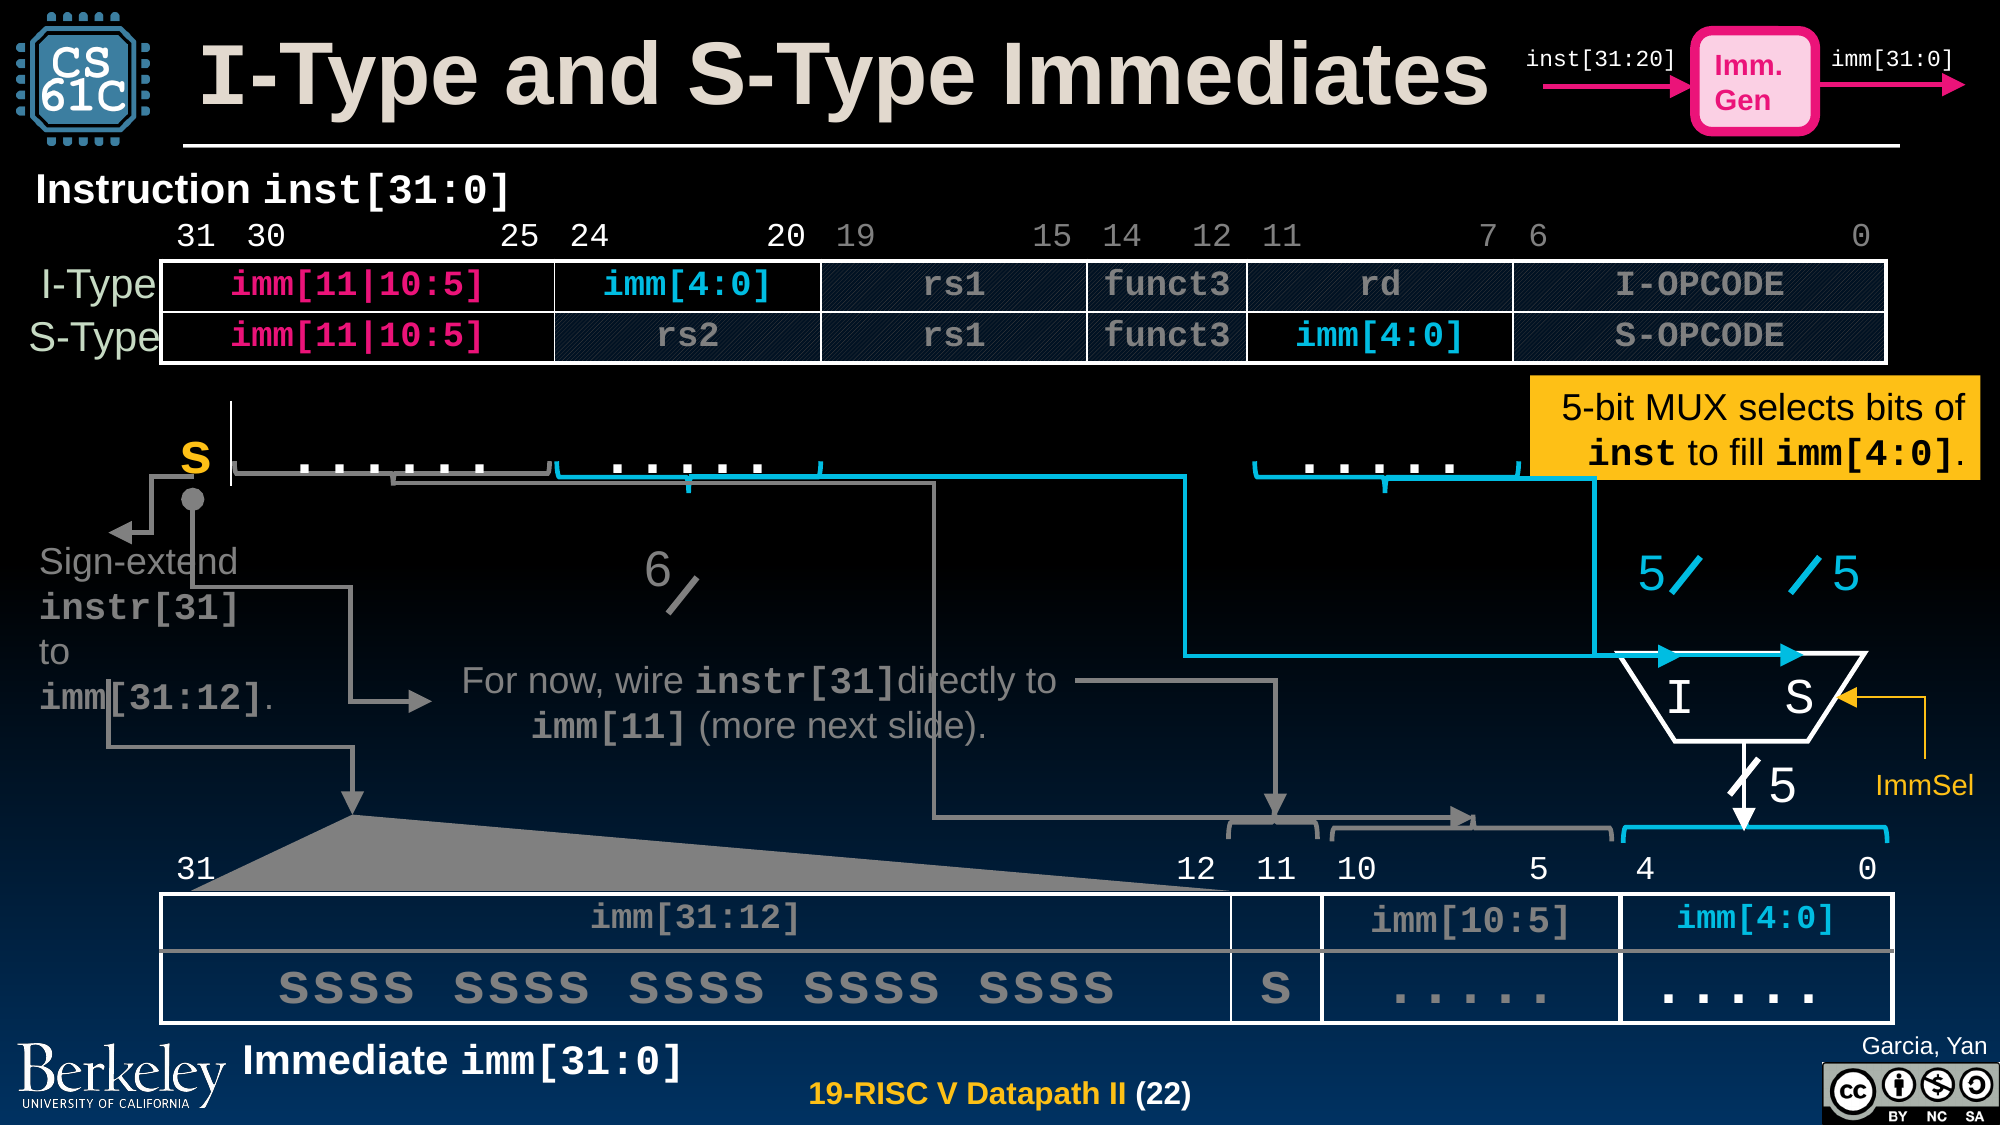

# I-Type and S-Type Immediates
Imm. Gen
inst[31:20]
imm[31:0]
Instruction inst[31:0]
| 31 | 30 |  |  | 25 | 24 |  | 20 | 19 |  | 15 | 14 | 12 | 11 |  | 7 | 6 |  |  |  | 0 |
| --- | --- | --- | --- | --- | --- | --- | --- | --- | --- | --- | --- | --- | --- | --- | --- | --- | --- | --- | --- | --- |
| imm[11|10:5] | imm[10:0] |  |  |  | imm[4:0] |  |  | rs1 |  |  | funct3 |  | rd |  |  | I-OPCODE |  |  |  |  |
| imm[11|10:5] | imm[10:0] |  |  |  | rs2 |  |  | rs1 |  |  | funct3 |  | imm[4:0] |  |  | S-OPCODE |  |  |  |  |
|  |  |  |  |  |  |  |  |  |  |  |  |  |  |  |  |  |  |  |  |  |
| s | ...... |  |  |  | ..... |  |  |  |  |  |  |  | ..... |  |  |  |  |  |  |  |
I-Type
S-Type

5-bit MUX selects bits of inst to fill imm[4:0].

I   S
5
ImmSel
5
5
6
Sign-extend instr[31] to imm[31:12].
For now, wire instr[31]directly to imm[11] (more next slide).

| 31 |  |  |  |  |  |  |  |  |  |  |  | 12 | 11 | 10 |  | 5 | 4 |  |  | 0 |
| --- | --- | --- | --- | --- | --- | --- | --- | --- | --- | --- | --- | --- | --- | --- | --- | --- | --- | --- | --- | --- |
| imm[31:12] |  |  |  |  |  |  |  |  |  |  |  |  |  | imm[10:5] |  |  | imm[4:0] |  |  |  |
| ssss ssss ssss ssss ssss |  |  |  |  |  |  |  |  |  |  |  |  | s | ..... |  |  | ..... |  |  |  |
Immediate imm[31:0]